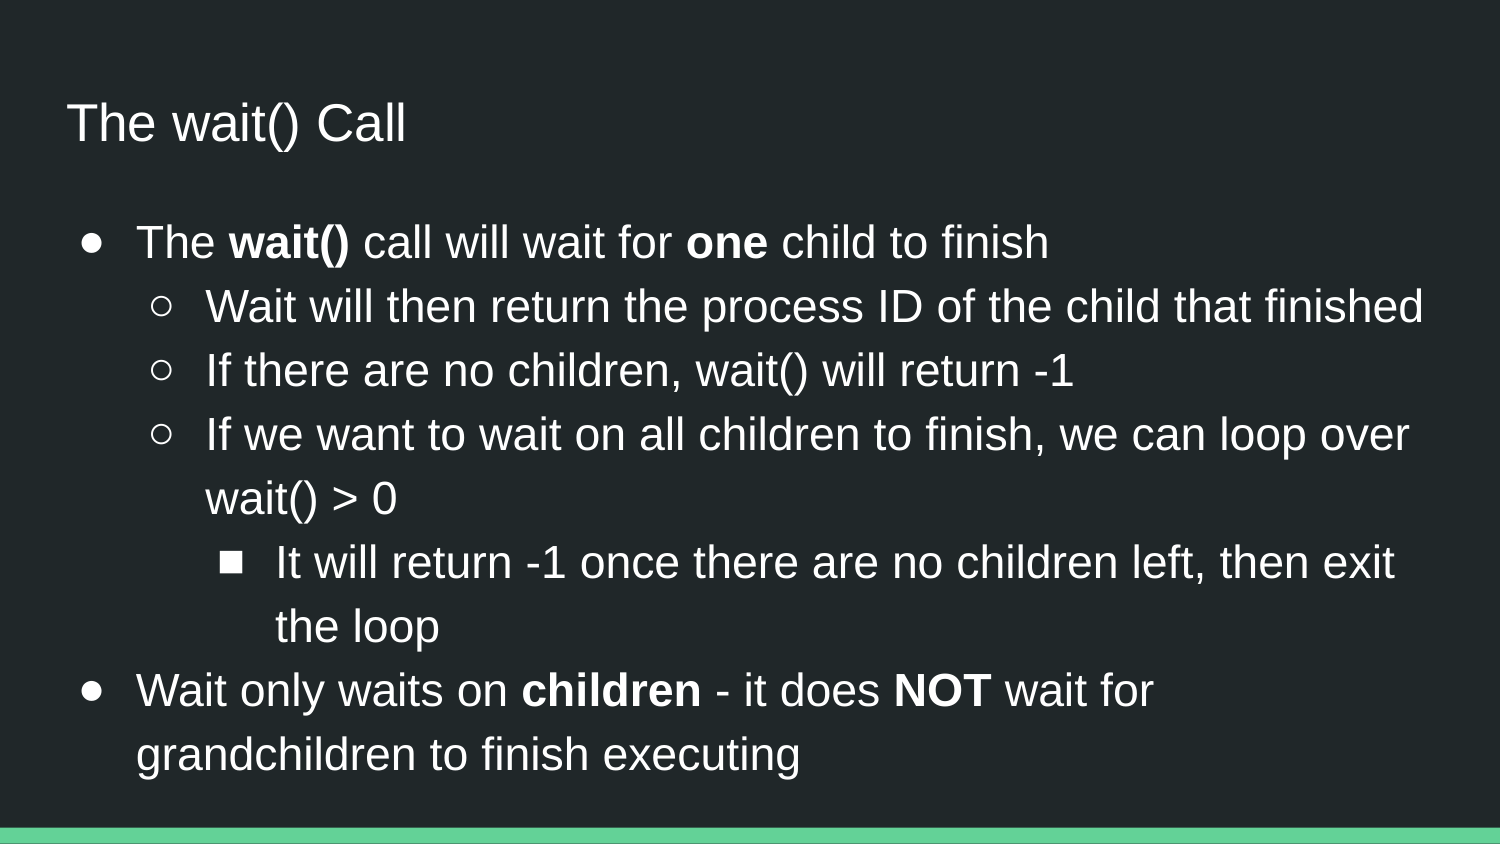

# The wait() Call
The wait() call will wait for one child to finish
Wait will then return the process ID of the child that finished
If there are no children, wait() will return -1
If we want to wait on all children to finish, we can loop over wait() > 0
It will return -1 once there are no children left, then exit the loop
Wait only waits on children - it does NOT wait for grandchildren to finish executing